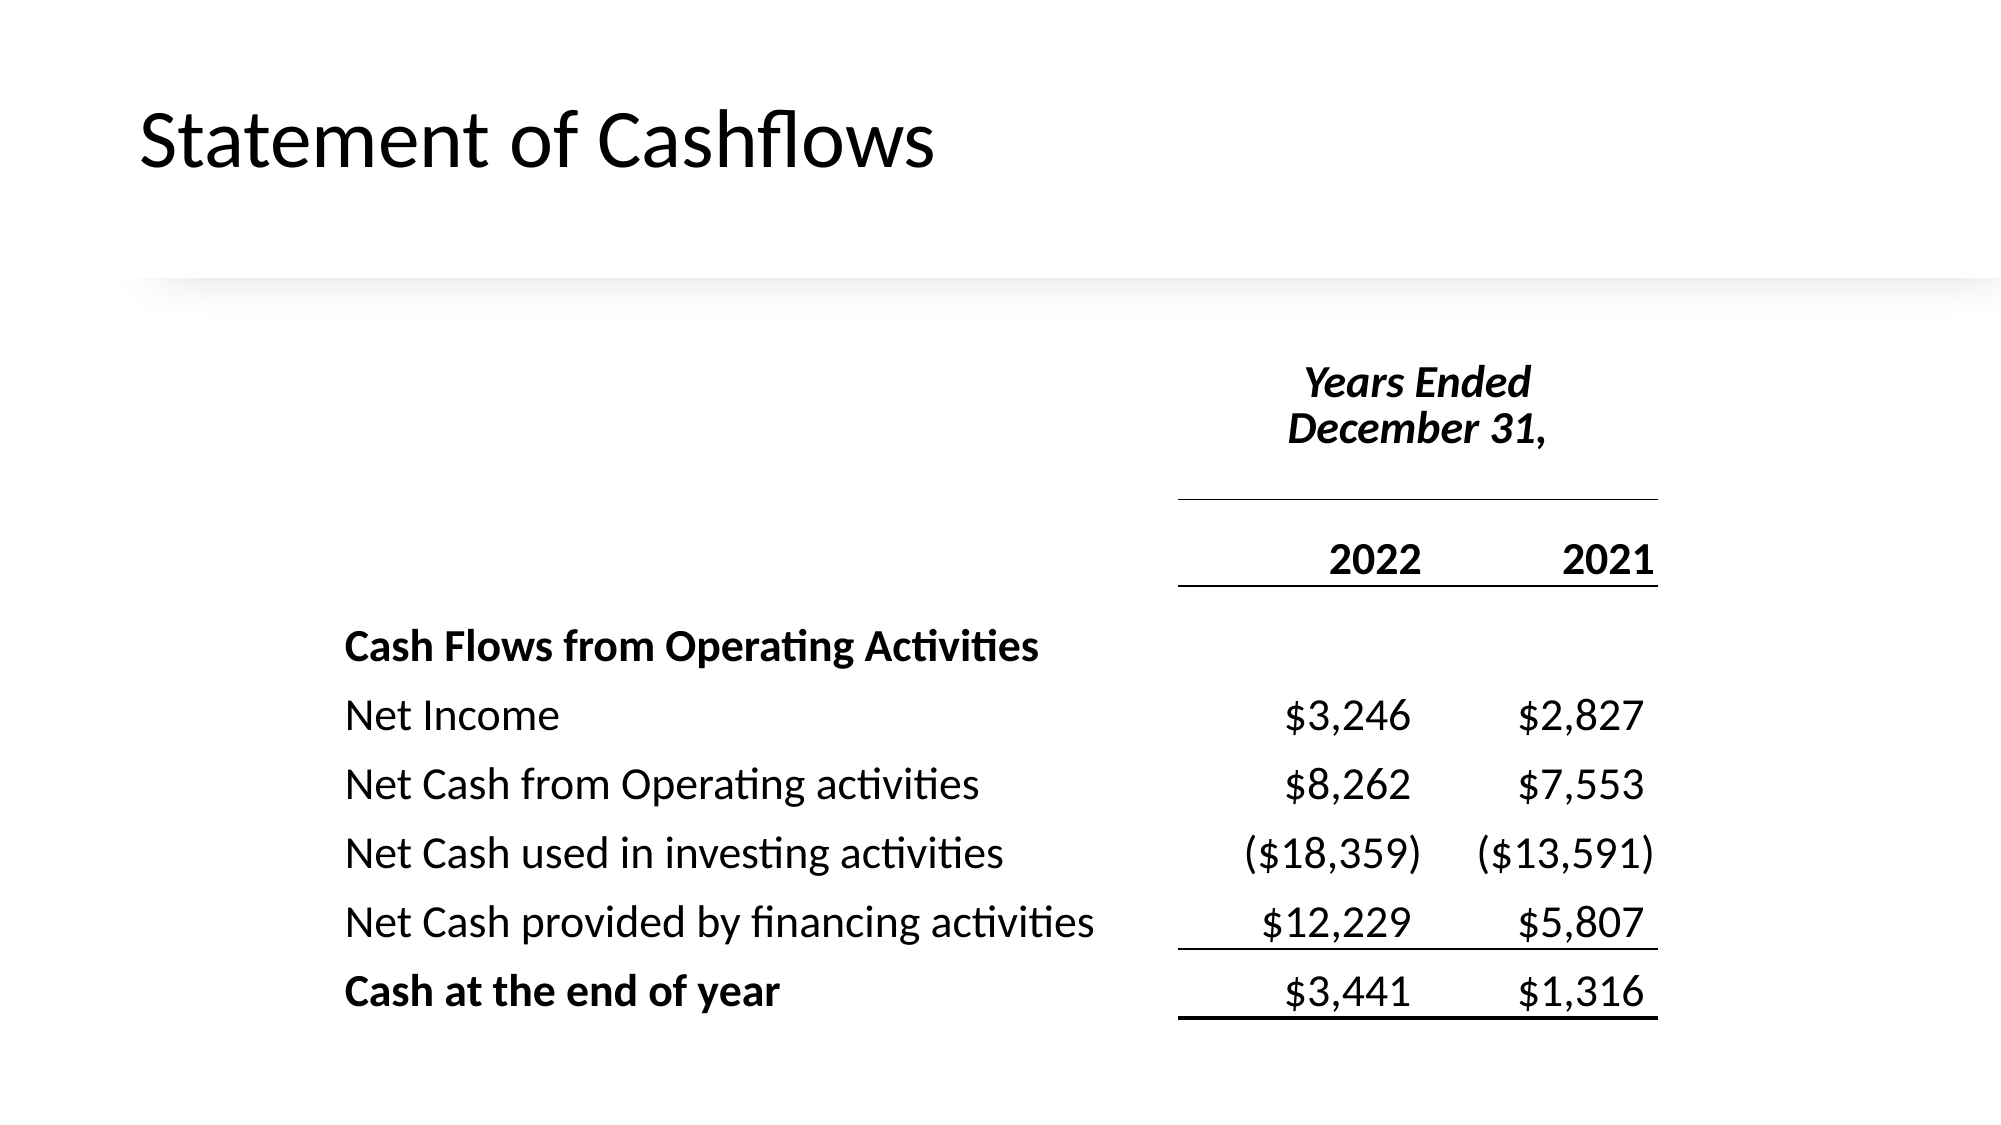

# Statement of Cashflows
|  | Years Ended December 31, |  |
| --- | --- | --- |
|  | 2022 | 2021 |
| Cash Flows from Operating Activities |  |  |
| Net Income | $3,246 | $2,827 |
| Net Cash from Operating activities | $8,262 | $7,553 |
| Net Cash used in investing activities | ($18,359) | ($13,591) |
| Net Cash provided by financing activities | $12,229 | $5,807 |
| Cash at the end of year | $3,441 | $1,316 |